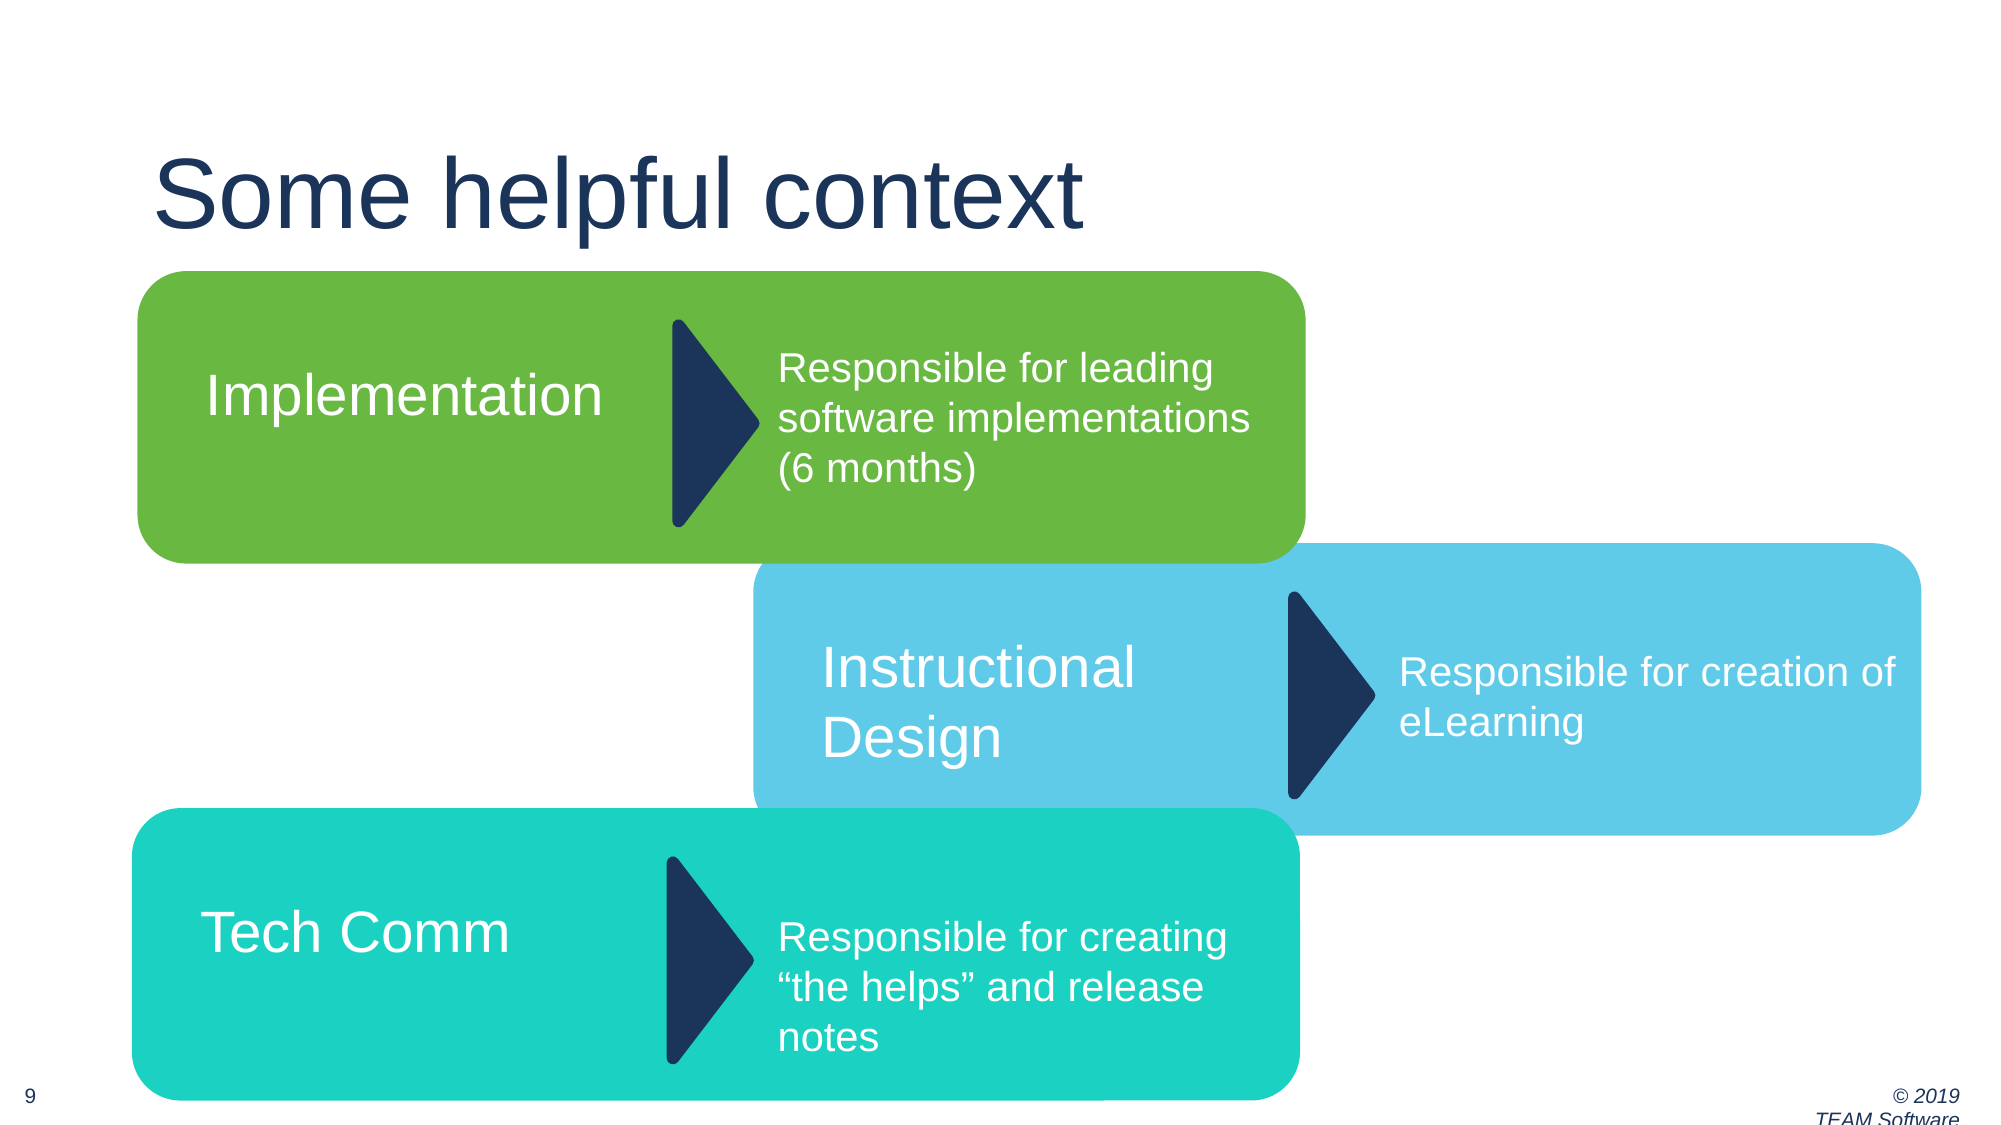

# Some helpful context

Responsible for leading software implementations (6 months)
Implementation

Instructional Design
Responsible for creation of eLearning

Tech Comm
Responsible for creating “the helps” and release notes

9